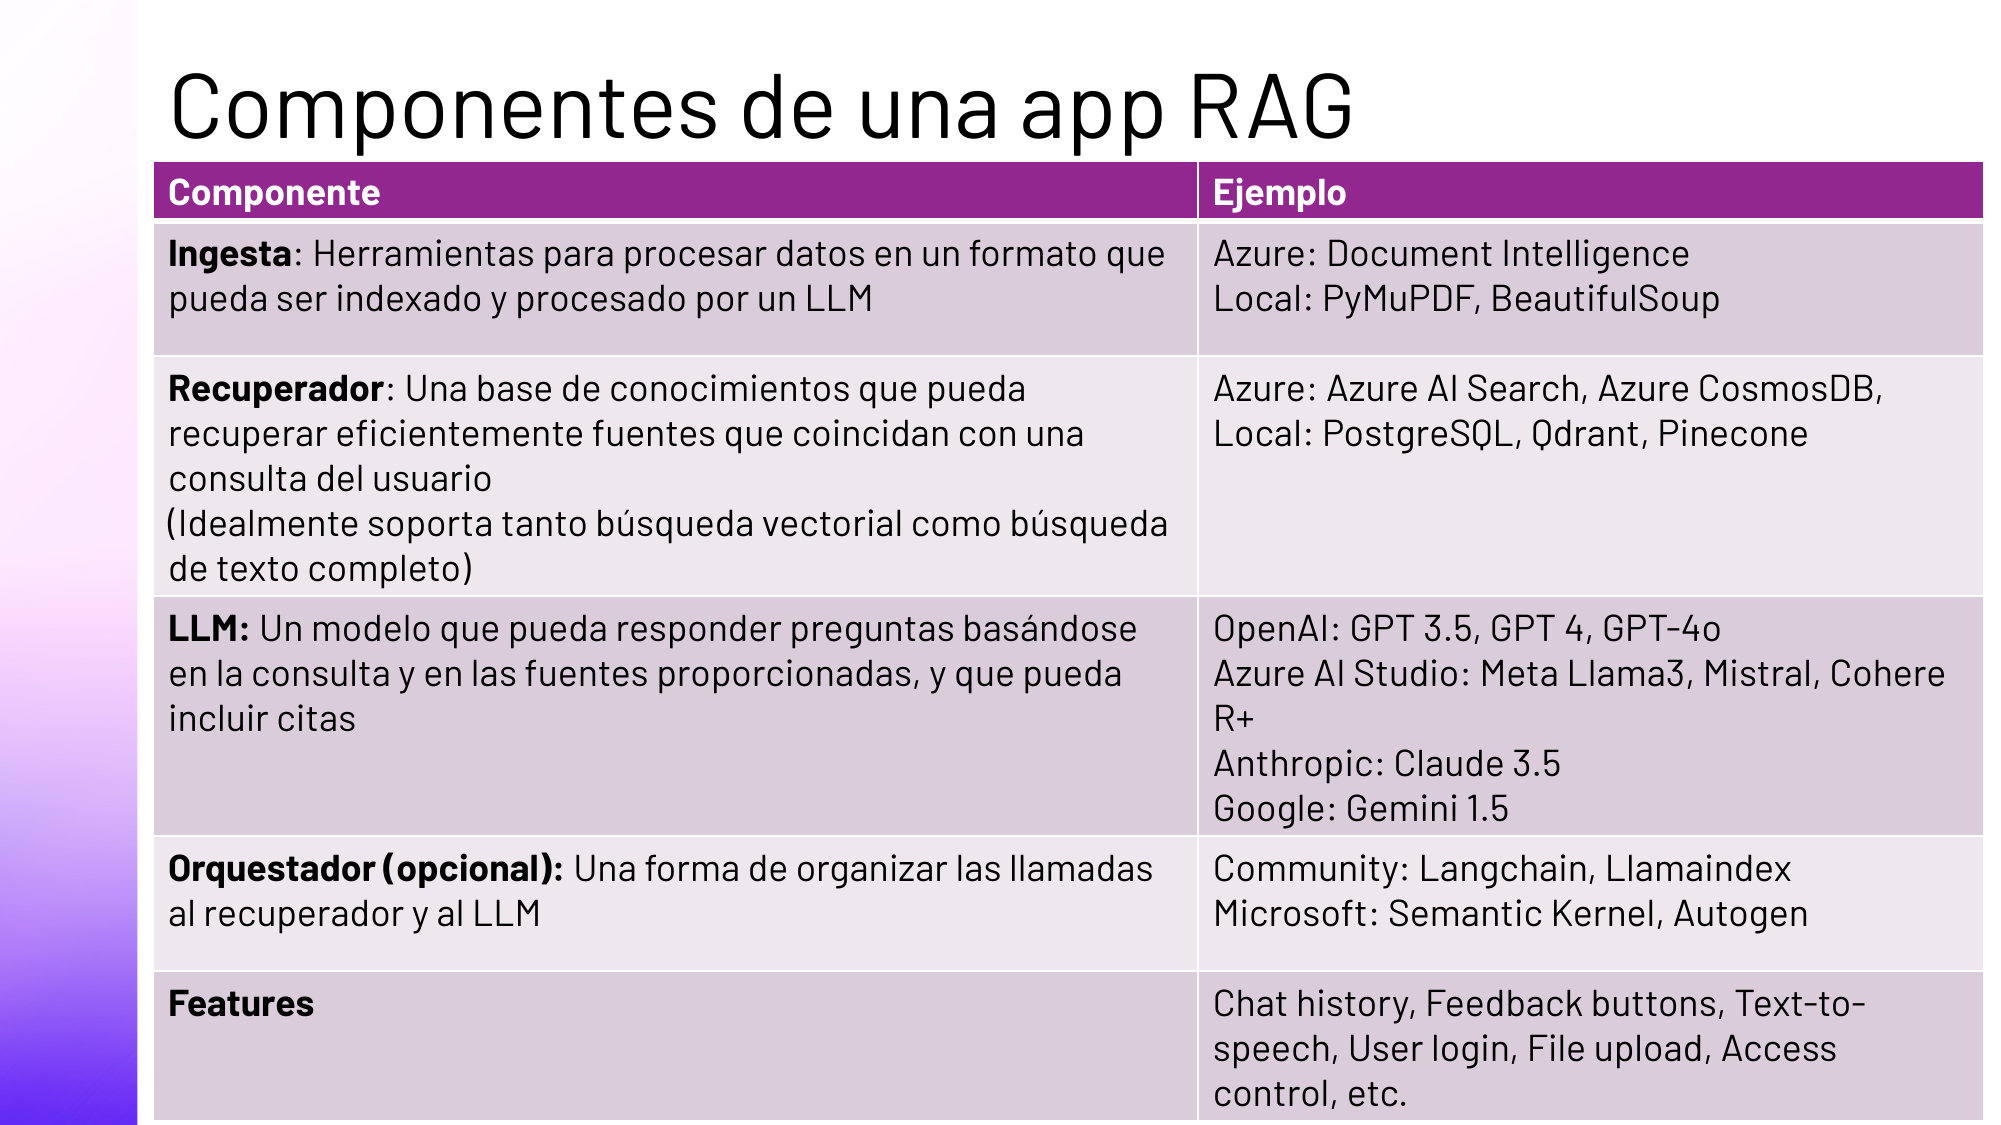

# Componentes de una app RAG
| Componente | Ejemplo |
| --- | --- |
| Ingesta: Herramientas para procesar datos en un formato que pueda ser indexado y procesado por un LLM | Azure: Document Intelligence Local: PyMuPDF, BeautifulSoup |
| Recuperador: Una base de conocimientos que pueda recuperar eficientemente fuentes que coincidan con una consulta del usuario (Idealmente soporta tanto búsqueda vectorial como búsqueda de texto completo) | Azure: Azure AI Search, Azure CosmosDB, Local: PostgreSQL, Qdrant, Pinecone |
| LLM: Un modelo que pueda responder preguntas basándose en la consulta y en las fuentes proporcionadas, y que pueda incluir citas | OpenAI: GPT 3.5, GPT 4, GPT-4o Azure AI Studio: Meta Llama3, Mistral, Cohere R+ Anthropic: Claude 3.5 Google: Gemini 1.5 |
| Orquestador (opcional): Una forma de organizar las llamadas al recuperador y al LLM | Community: Langchain, Llamaindex Microsoft: Semantic Kernel, Autogen |
| Features | Chat history, Feedback buttons, Text-to-speech, User login, File upload, Access control, etc. |